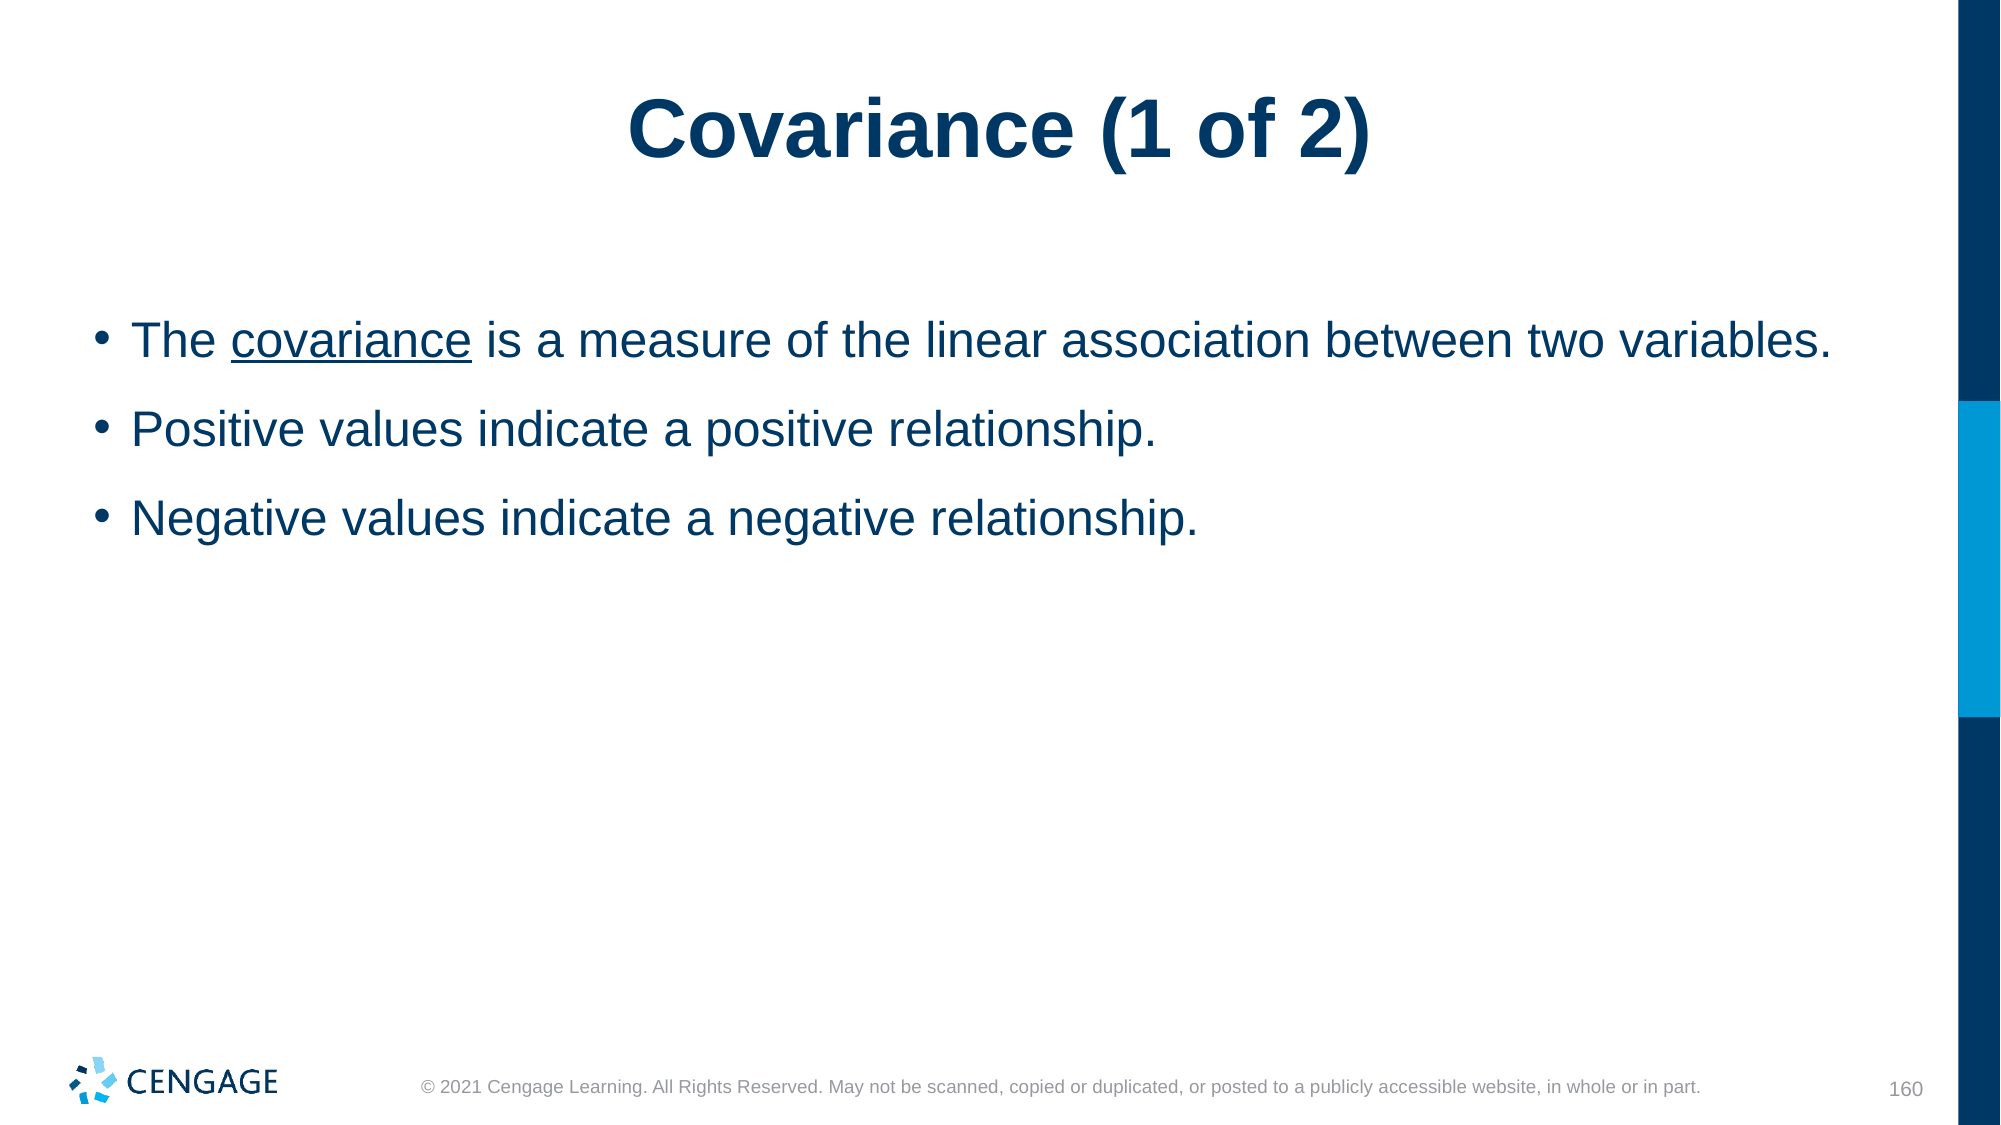

# Covariance (1 of 2)
The covariance is a measure of the linear association between two variables.
Positive values indicate a positive relationship.
Negative values indicate a negative relationship.